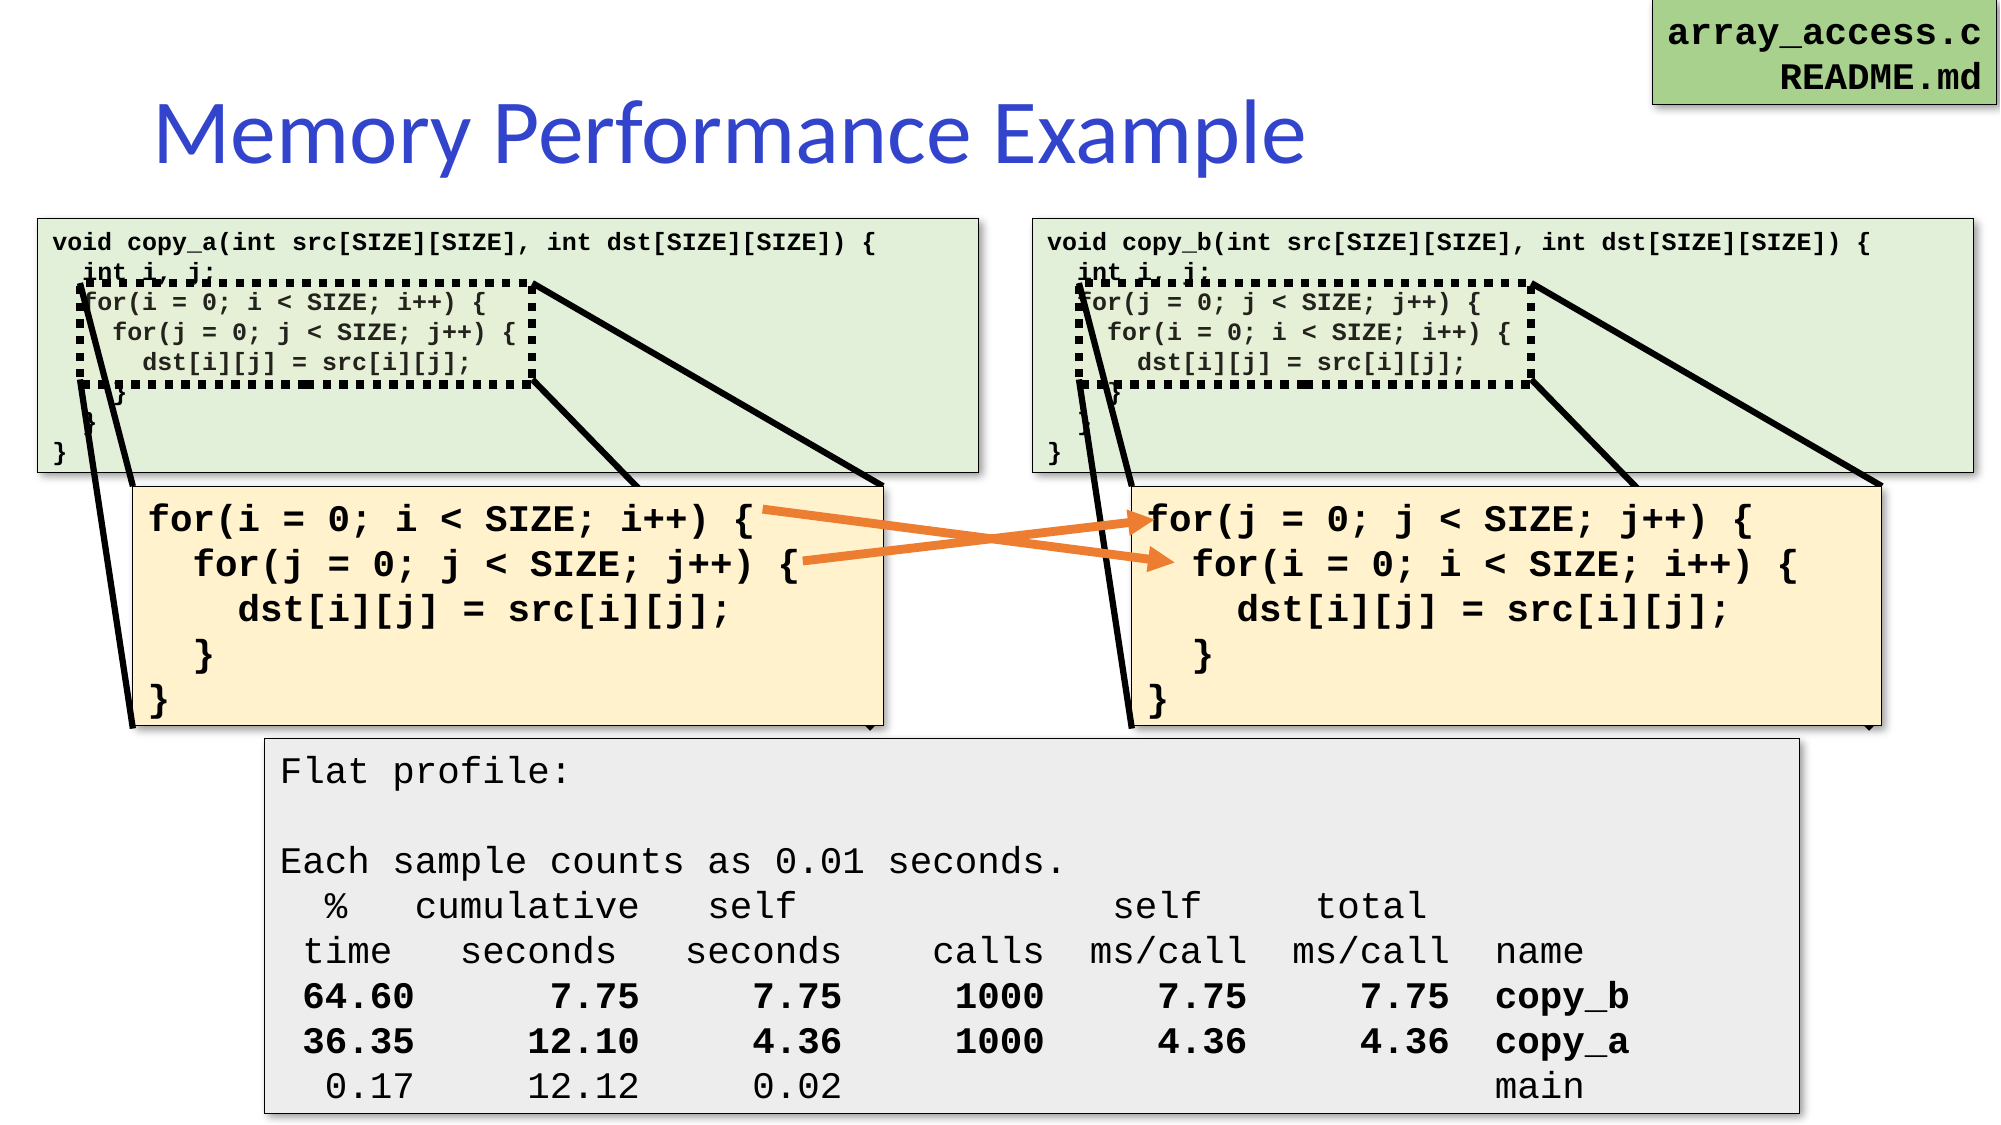

array_access.c
README.md
# Memory Performance Example
void copy_a(int src[SIZE][SIZE], int dst[SIZE][SIZE]) {
  int i, j;
  for(i = 0; i < SIZE; i++) {
    for(j = 0; j < SIZE; j++) {
      dst[i][j] = src[i][j];
    }
  }
}
void copy_b(int src[SIZE][SIZE], int dst[SIZE][SIZE]) {
  int i, j;
  for(j = 0; j < SIZE; j++) {
    for(i = 0; i < SIZE; i++) {
      dst[i][j] = src[i][j];
    }
  }
}

for(i = 0; i < SIZE; i++) {
  for(j = 0; j < SIZE; j++) {
    dst[i][j] = src[i][j];
  }
}

for(j = 0; j < SIZE; j++) {
  for(i = 0; i < SIZE; i++) {
    dst[i][j] = src[i][j];
  }
}
Flat profile:
Each sample counts as 0.01 seconds.
  %   cumulative   self              self     total
 time   seconds   seconds    calls  ms/call  ms/call  name
 64.60      7.75     7.75     1000     7.75     7.75  copy_b
 36.35     12.10     4.36     1000     4.36     4.36  copy_a
  0.17     12.12     0.02                             main